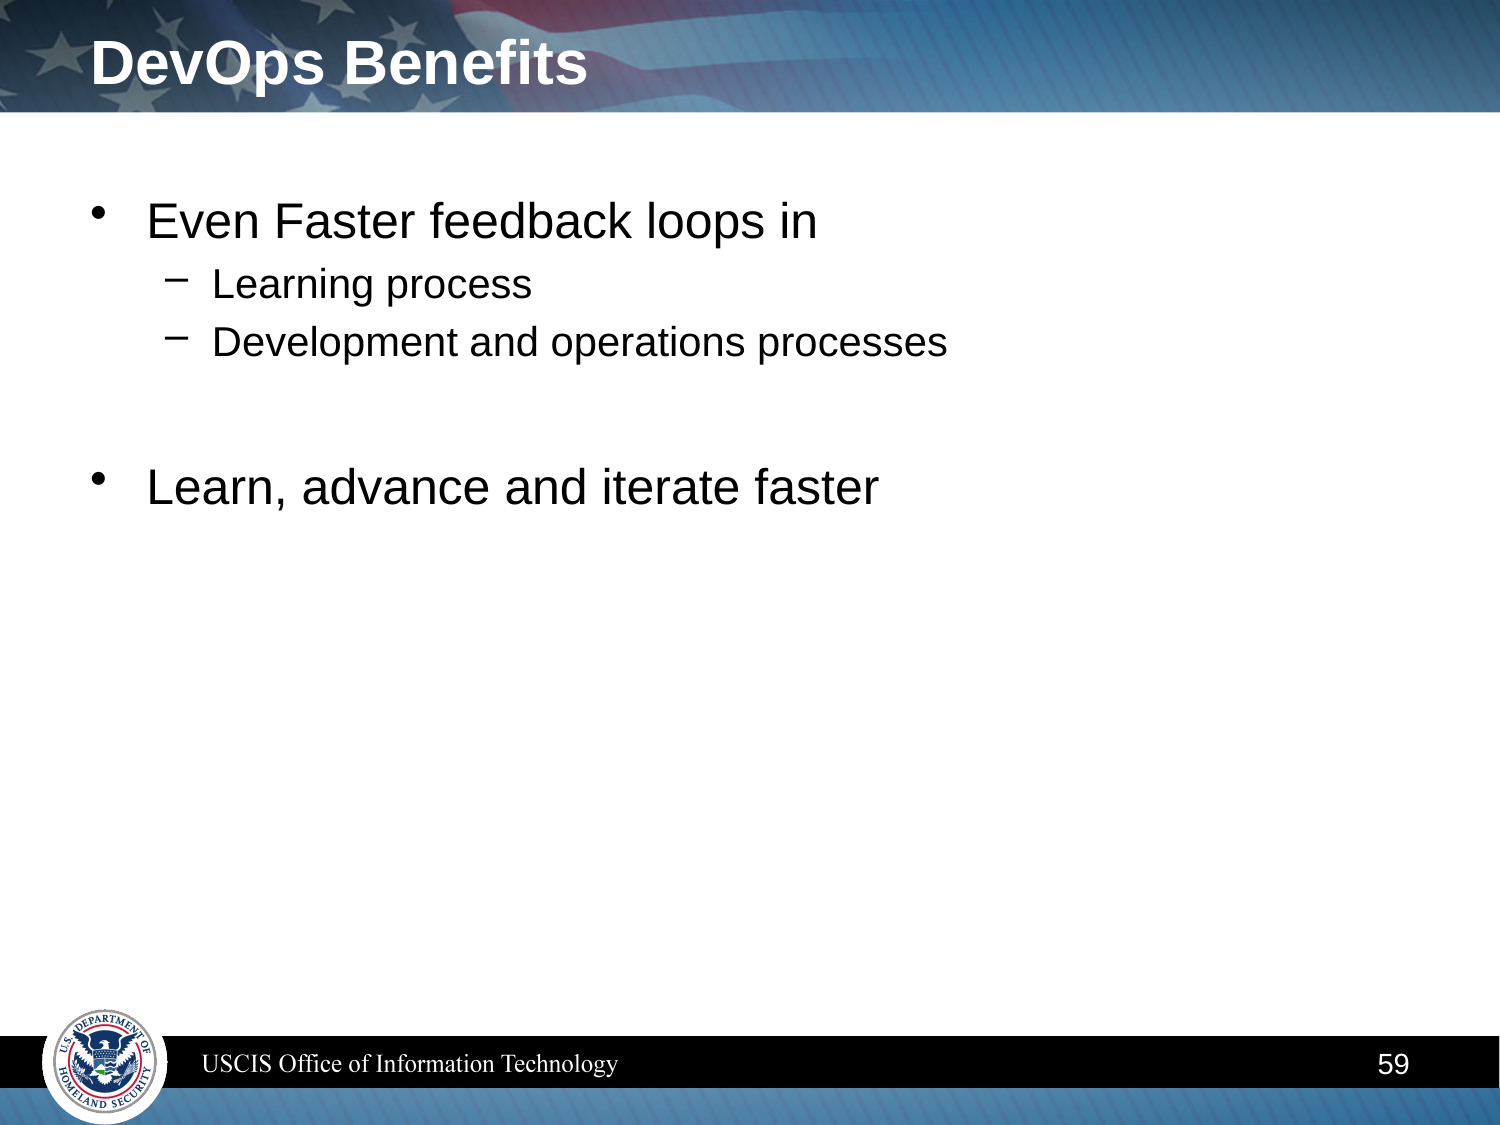

# DevOps Benefits
Even Faster feedback loops in
Learning process
Development and operations processes

Learn, advance and iterate faster

59